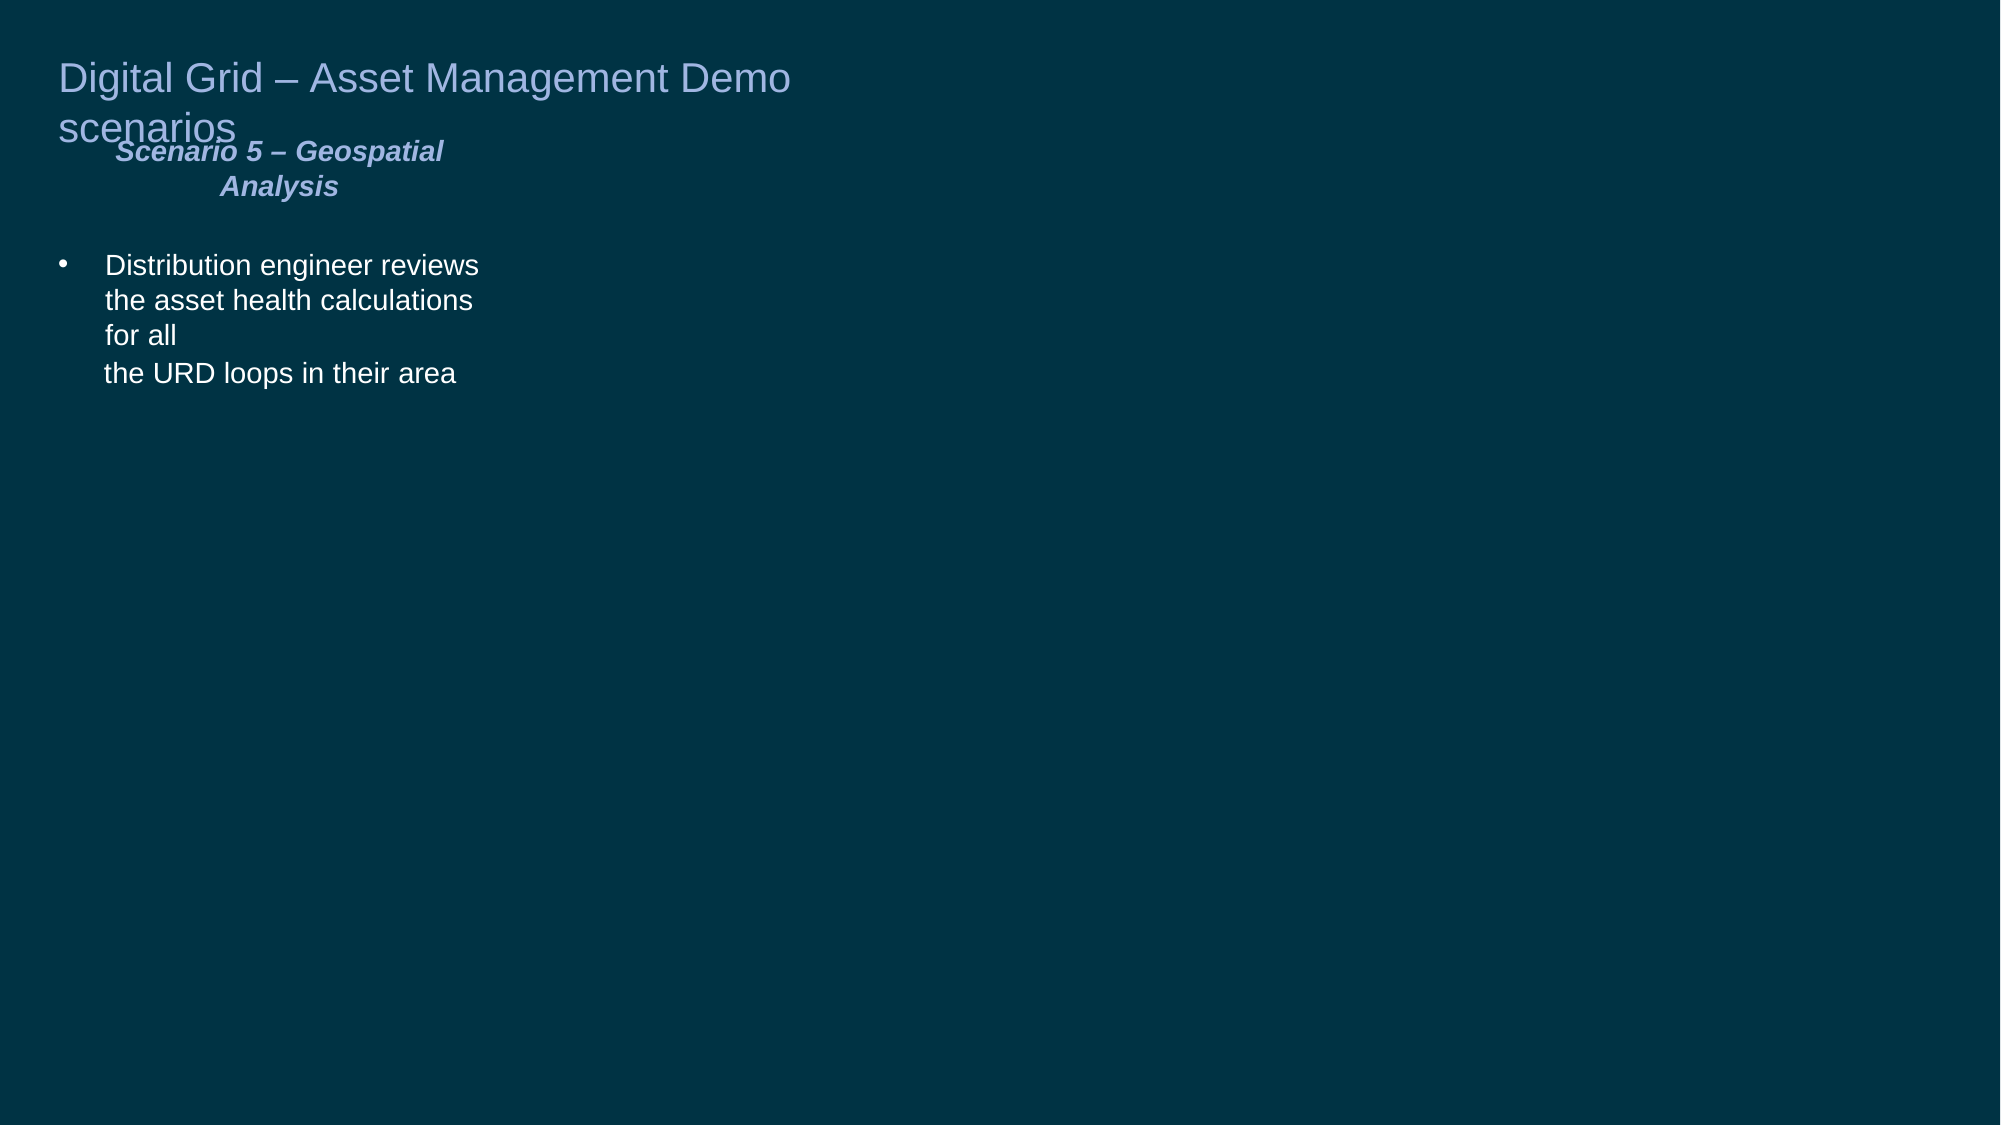

# Digital Grid – Asset Management Demo scenarios
Scenario 5 – Geospatial Analysis

Distribution engineer reviews the asset health calculations for all
the URD loops in their area